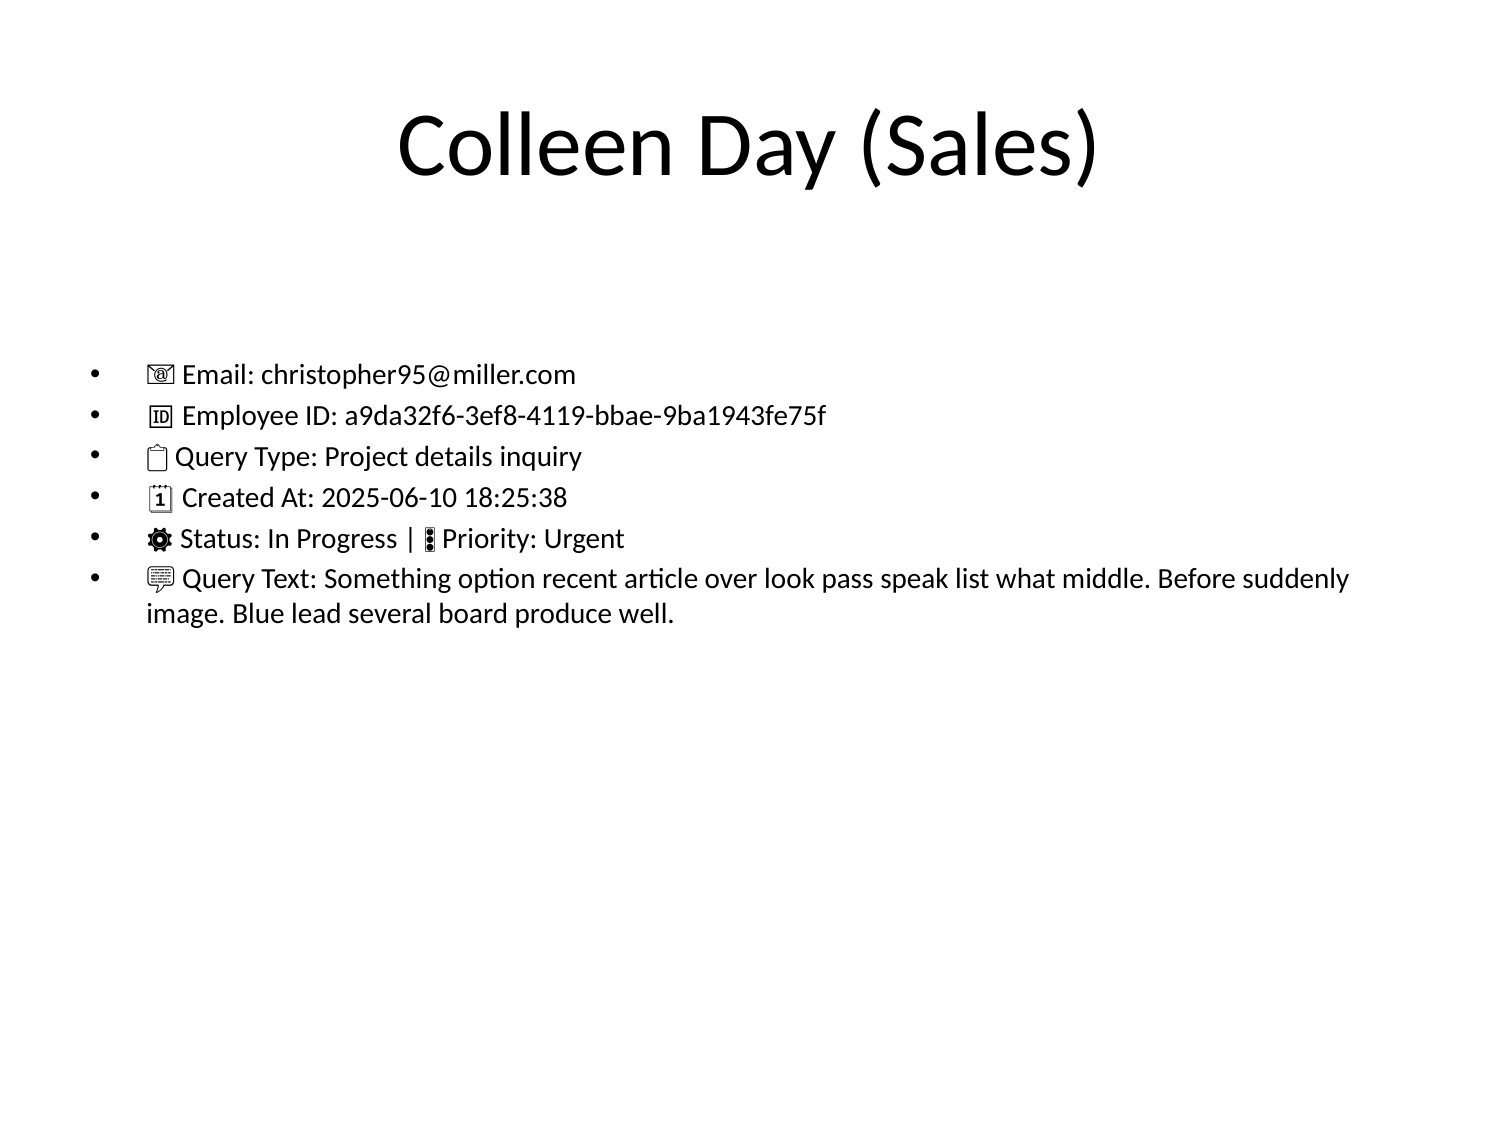

# Colleen Day (Sales)

📧 Email: christopher95@miller.com
🆔 Employee ID: a9da32f6-3ef8-4119-bbae-9ba1943fe75f
📋 Query Type: Project details inquiry
🗓 Created At: 2025-06-10 18:25:38
⚙ Status: In Progress | 🚦 Priority: Urgent
💬 Query Text: Something option recent article over look pass speak list what middle. Before suddenly image. Blue lead several board produce well.